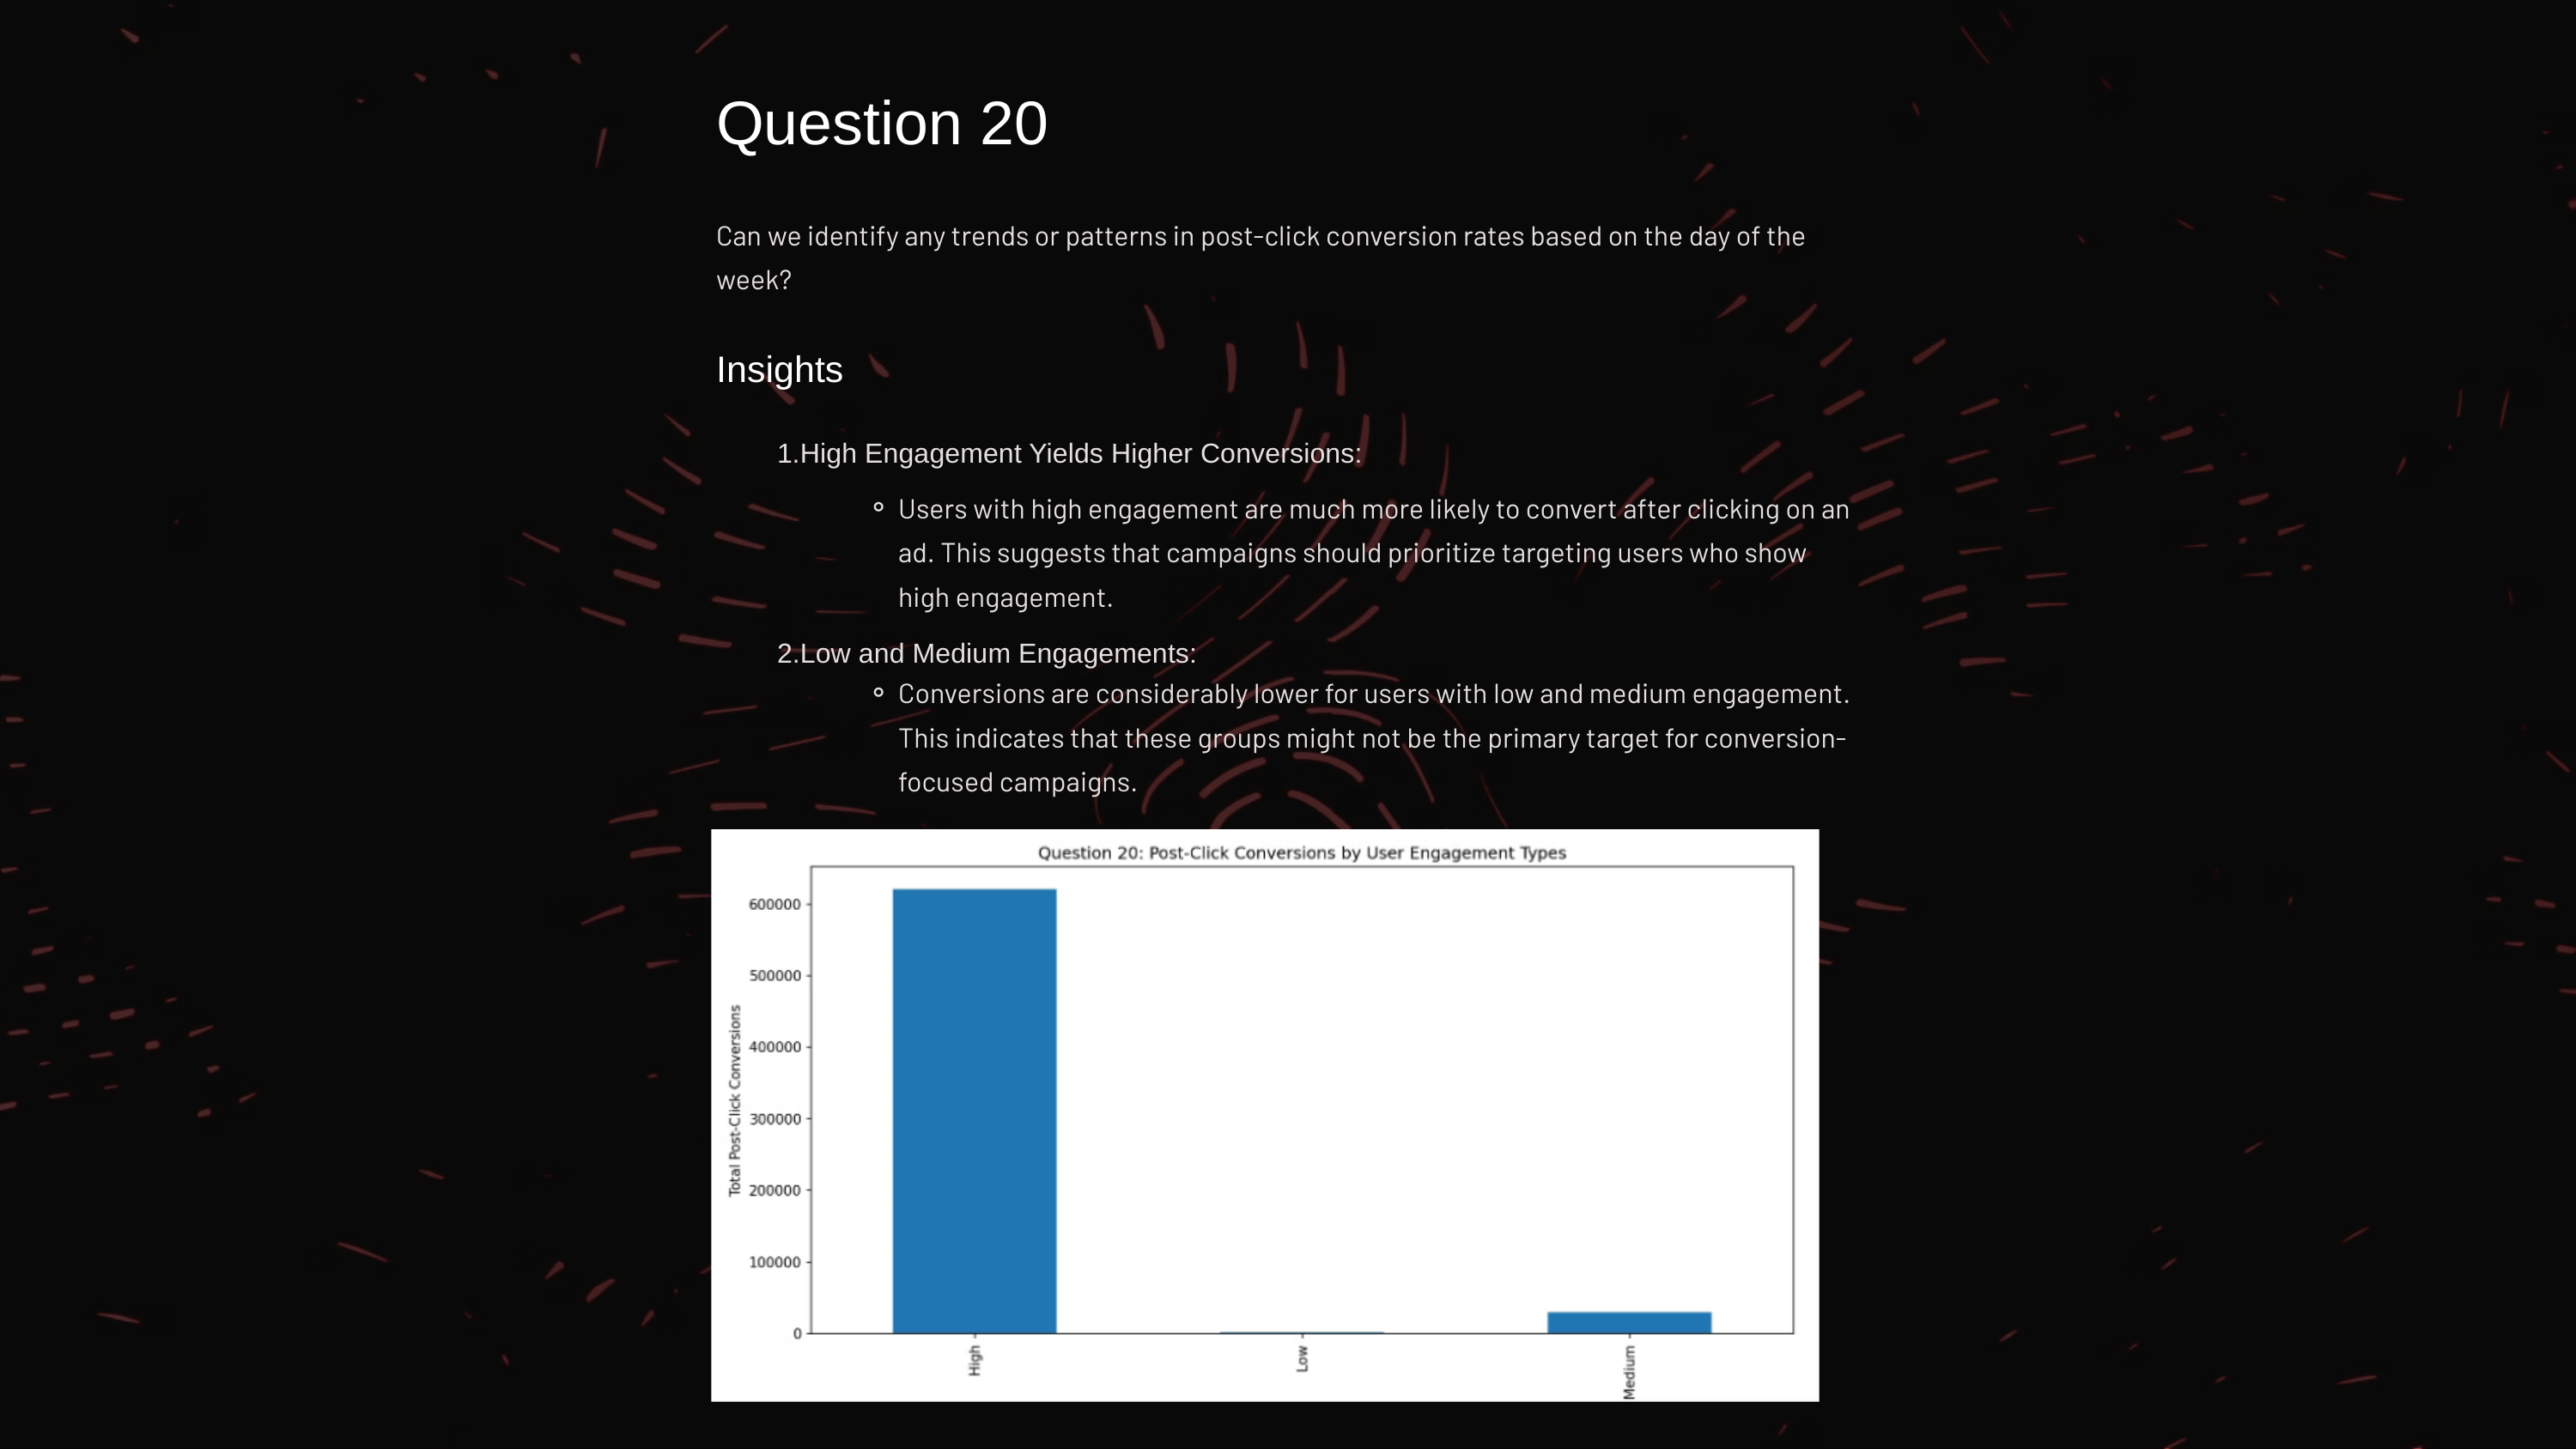

Question 20
Can we identify any trends or patterns in post-click conversion rates based on the day of the week?
Insights
High Engagement Yields Higher Conversions:
Users with high engagement are much more likely to convert after clicking on an ad. This suggests that campaigns should prioritize targeting users who show high engagement.
2.Low and Medium Engagements:
Conversions are considerably lower for users with low and medium engagement. This indicates that these groups might not be the primary target for conversion-focused campaigns.